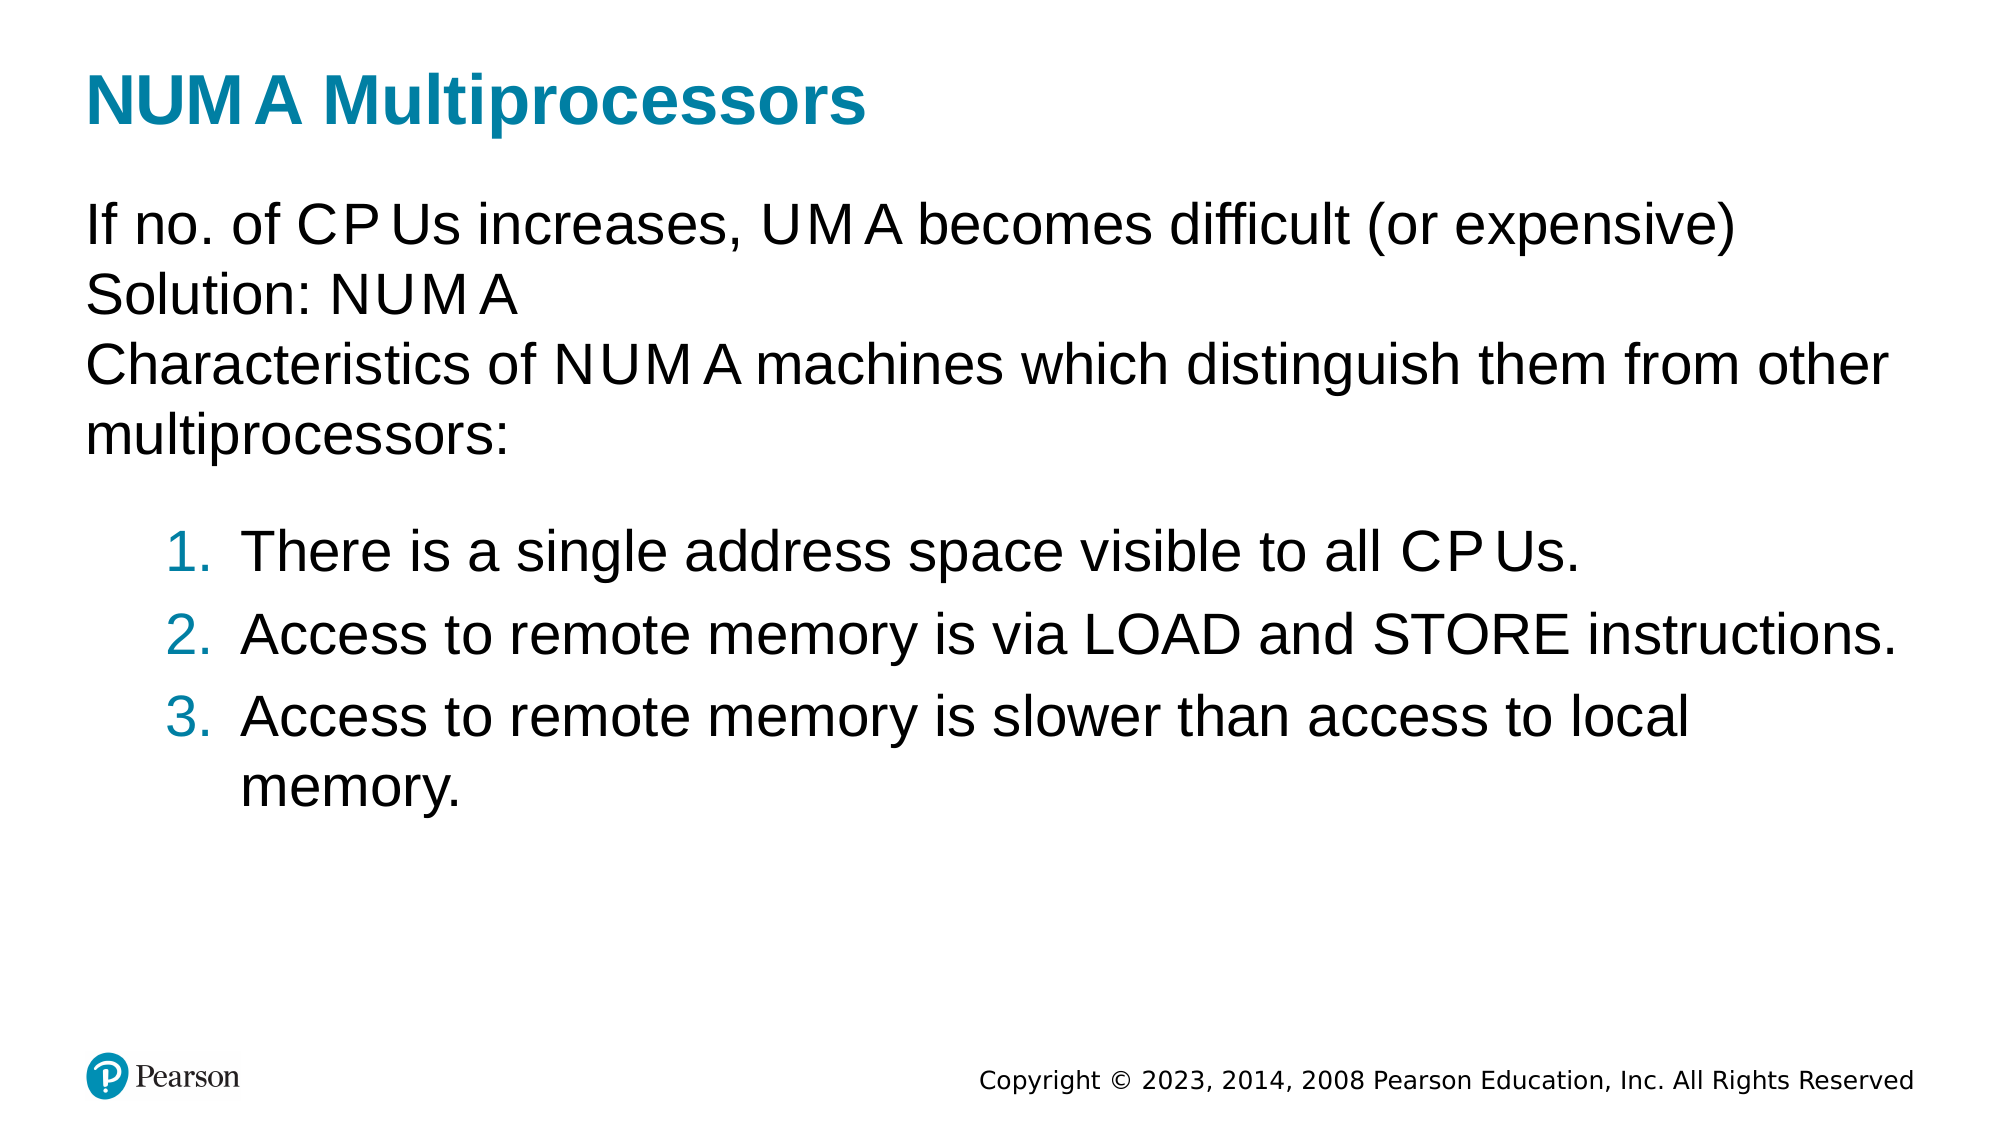

# N U M A Multiprocessors
If no. of C P Us increases, U M A becomes difficult (or expensive)
Solution: N U M A
Characteristics of N U M A machines which distinguish them from other multiprocessors:
There is a single address space visible to all C P Us.
Access to remote memory is via LOAD and STORE instructions.
Access to remote memory is slower than access to local memory.